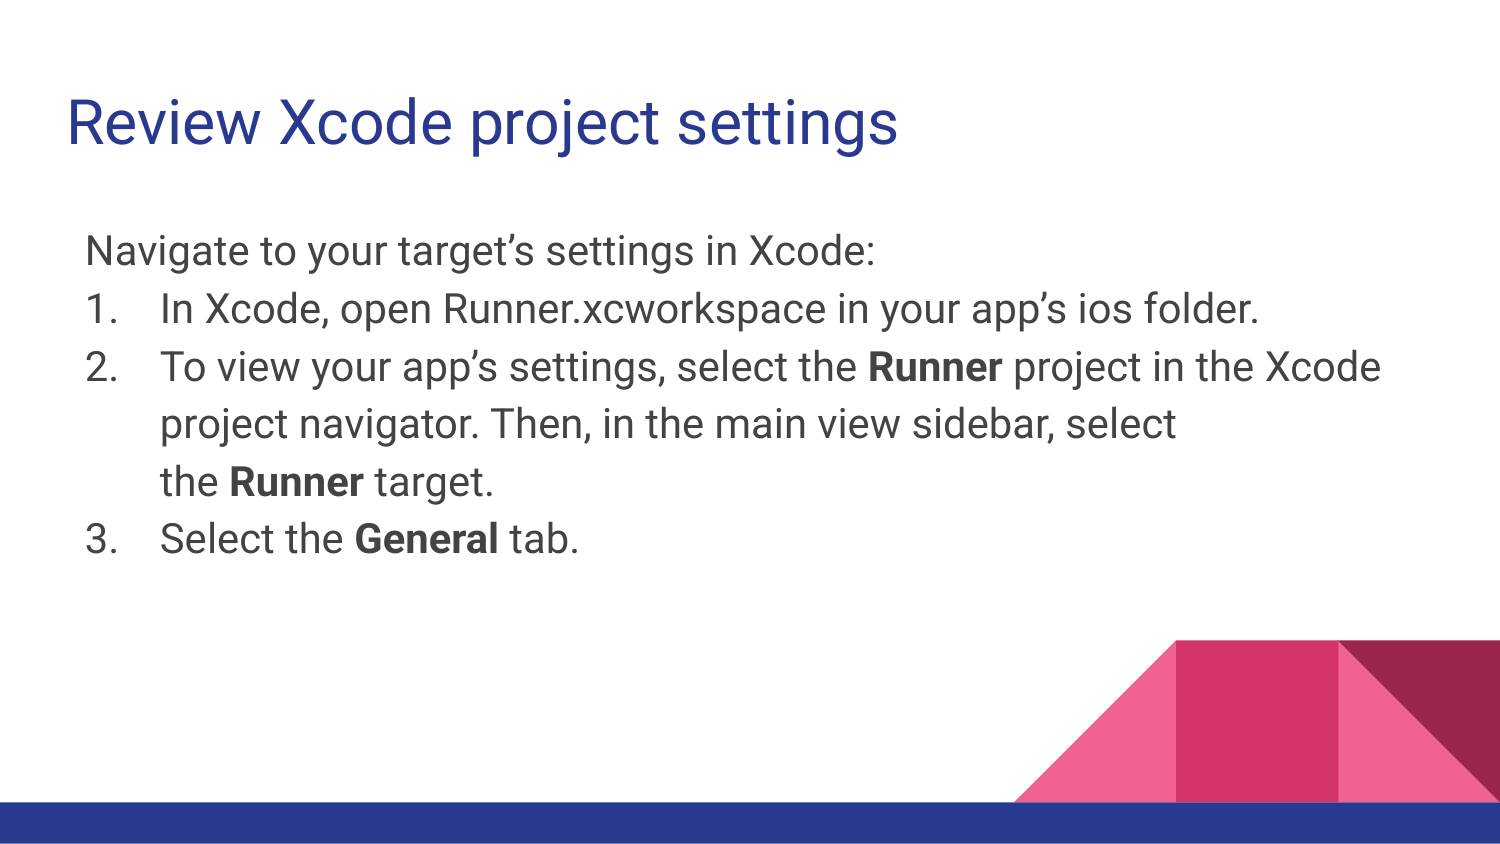

# Review Xcode project settings
Navigate to your target’s settings in Xcode:
In Xcode, open Runner.xcworkspace in your app’s ios folder.
To view your app’s settings, select the Runner project in the Xcode project navigator. Then, in the main view sidebar, select the Runner target.
Select the General tab.